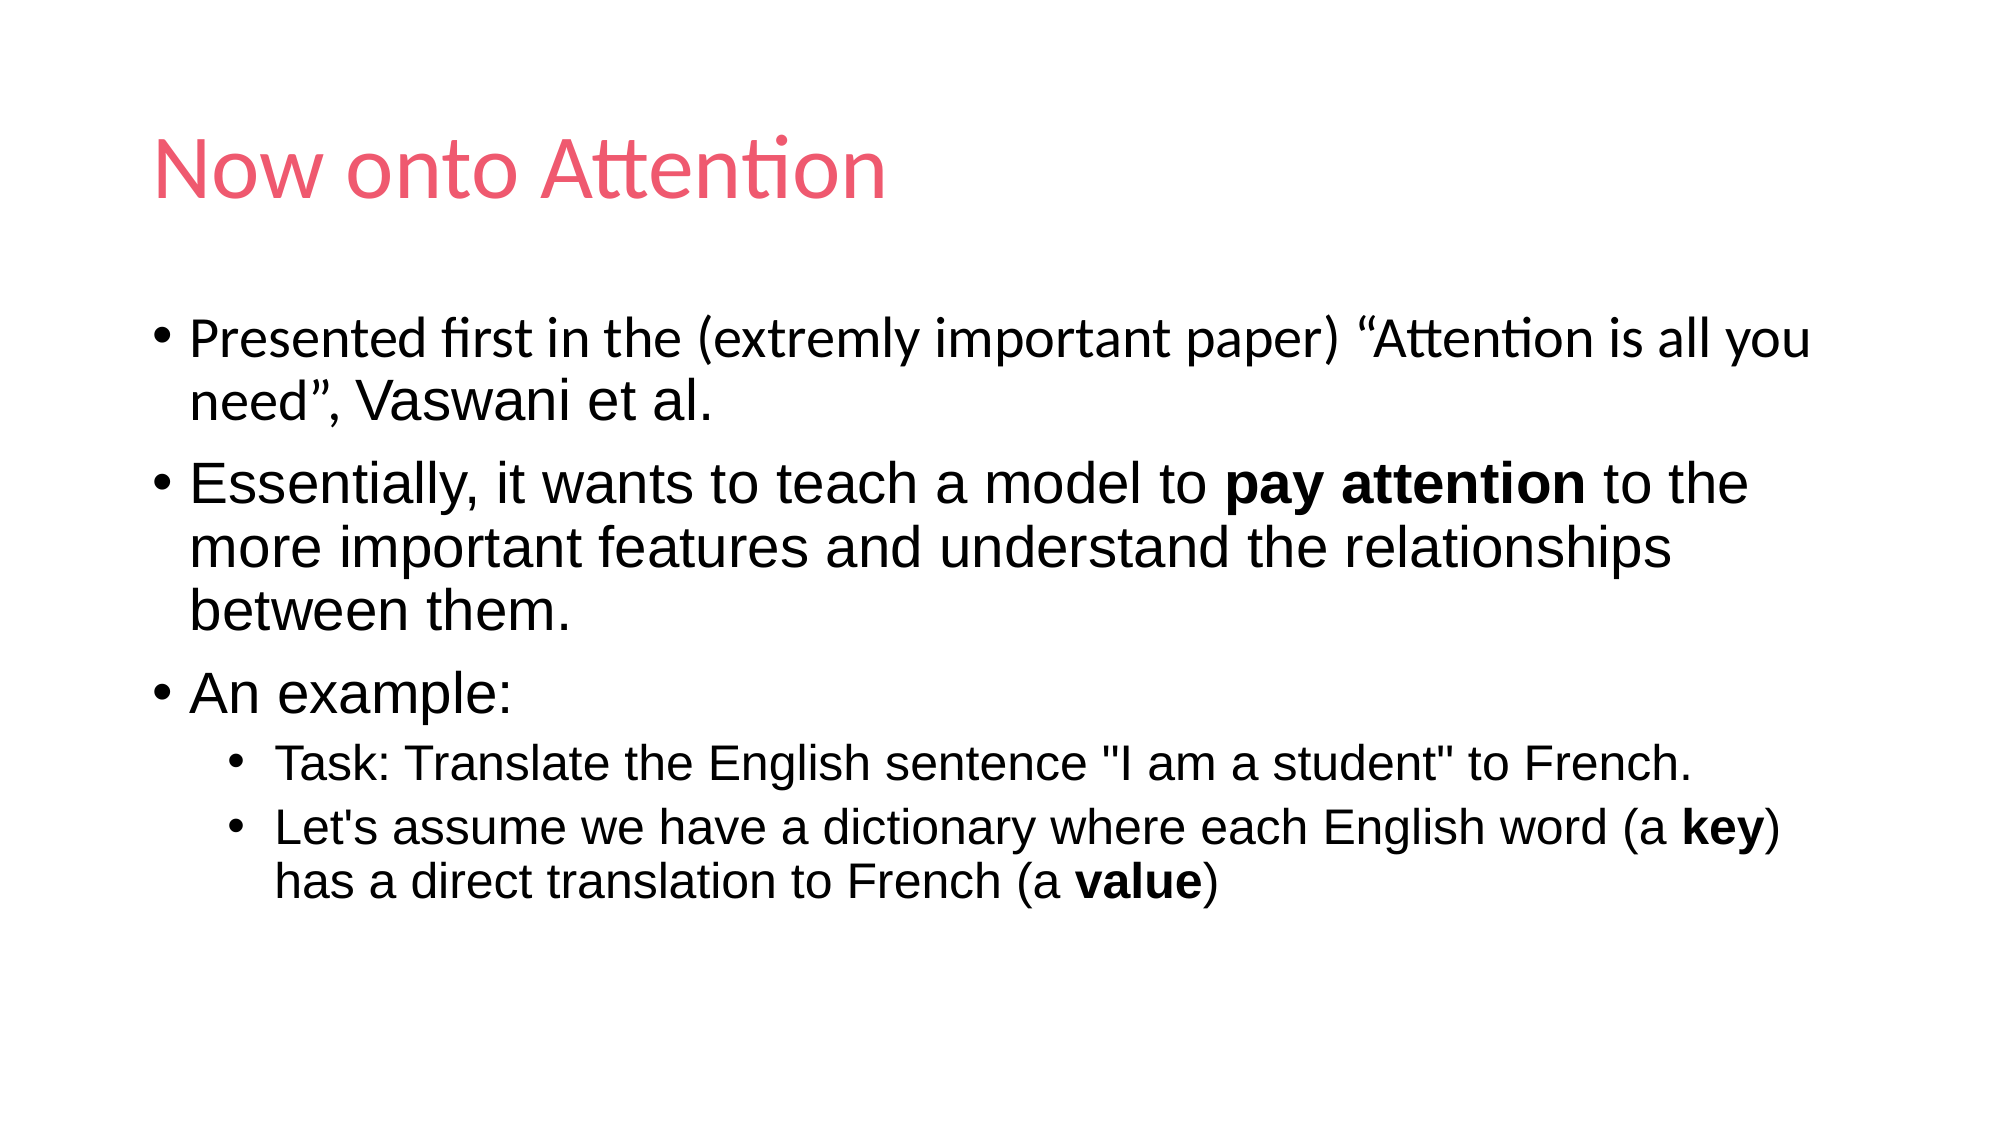

# Now onto Attention
Presented first in the (extremly important paper) “Attention is all you need”, Vaswani et al.
Essentially, it wants to teach a model to pay attention to the more important features and understand the relationships between them.
An example:
Task: Translate the English sentence "I am a student" to French.
Let's assume we have a dictionary where each English word (a key) has a direct translation to French (a value)